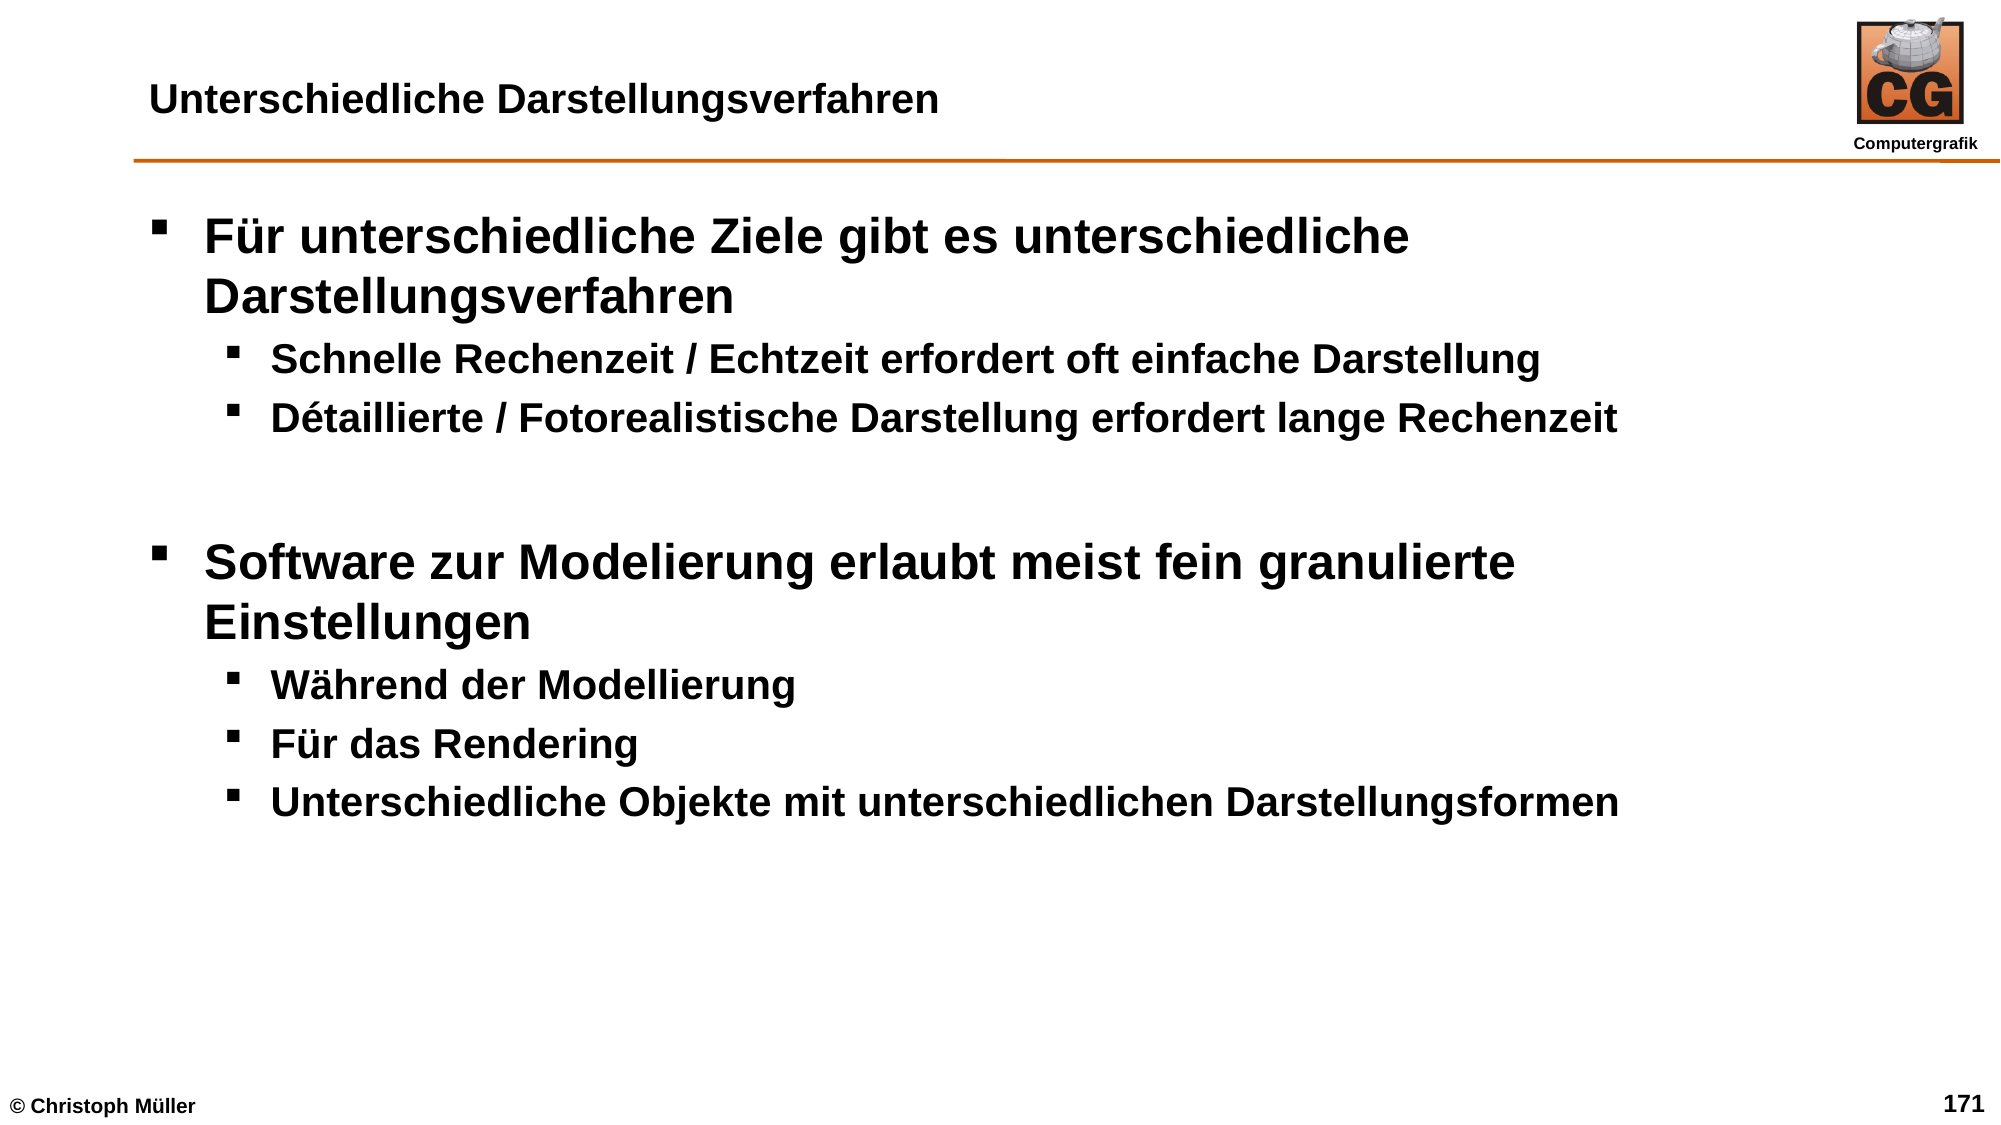

# Unterschiedliche Darstellungsverfahren
Für unterschiedliche Ziele gibt es unterschiedliche Darstellungsverfahren
Schnelle Rechenzeit / Echtzeit erfordert oft einfache Darstellung
Détaillierte / Fotorealistische Darstellung erfordert lange Rechenzeit

Software zur Modelierung erlaubt meist fein granulierte Einstellungen
Während der Modellierung
Für das Rendering
Unterschiedliche Objekte mit unterschiedlichen Darstellungsformen